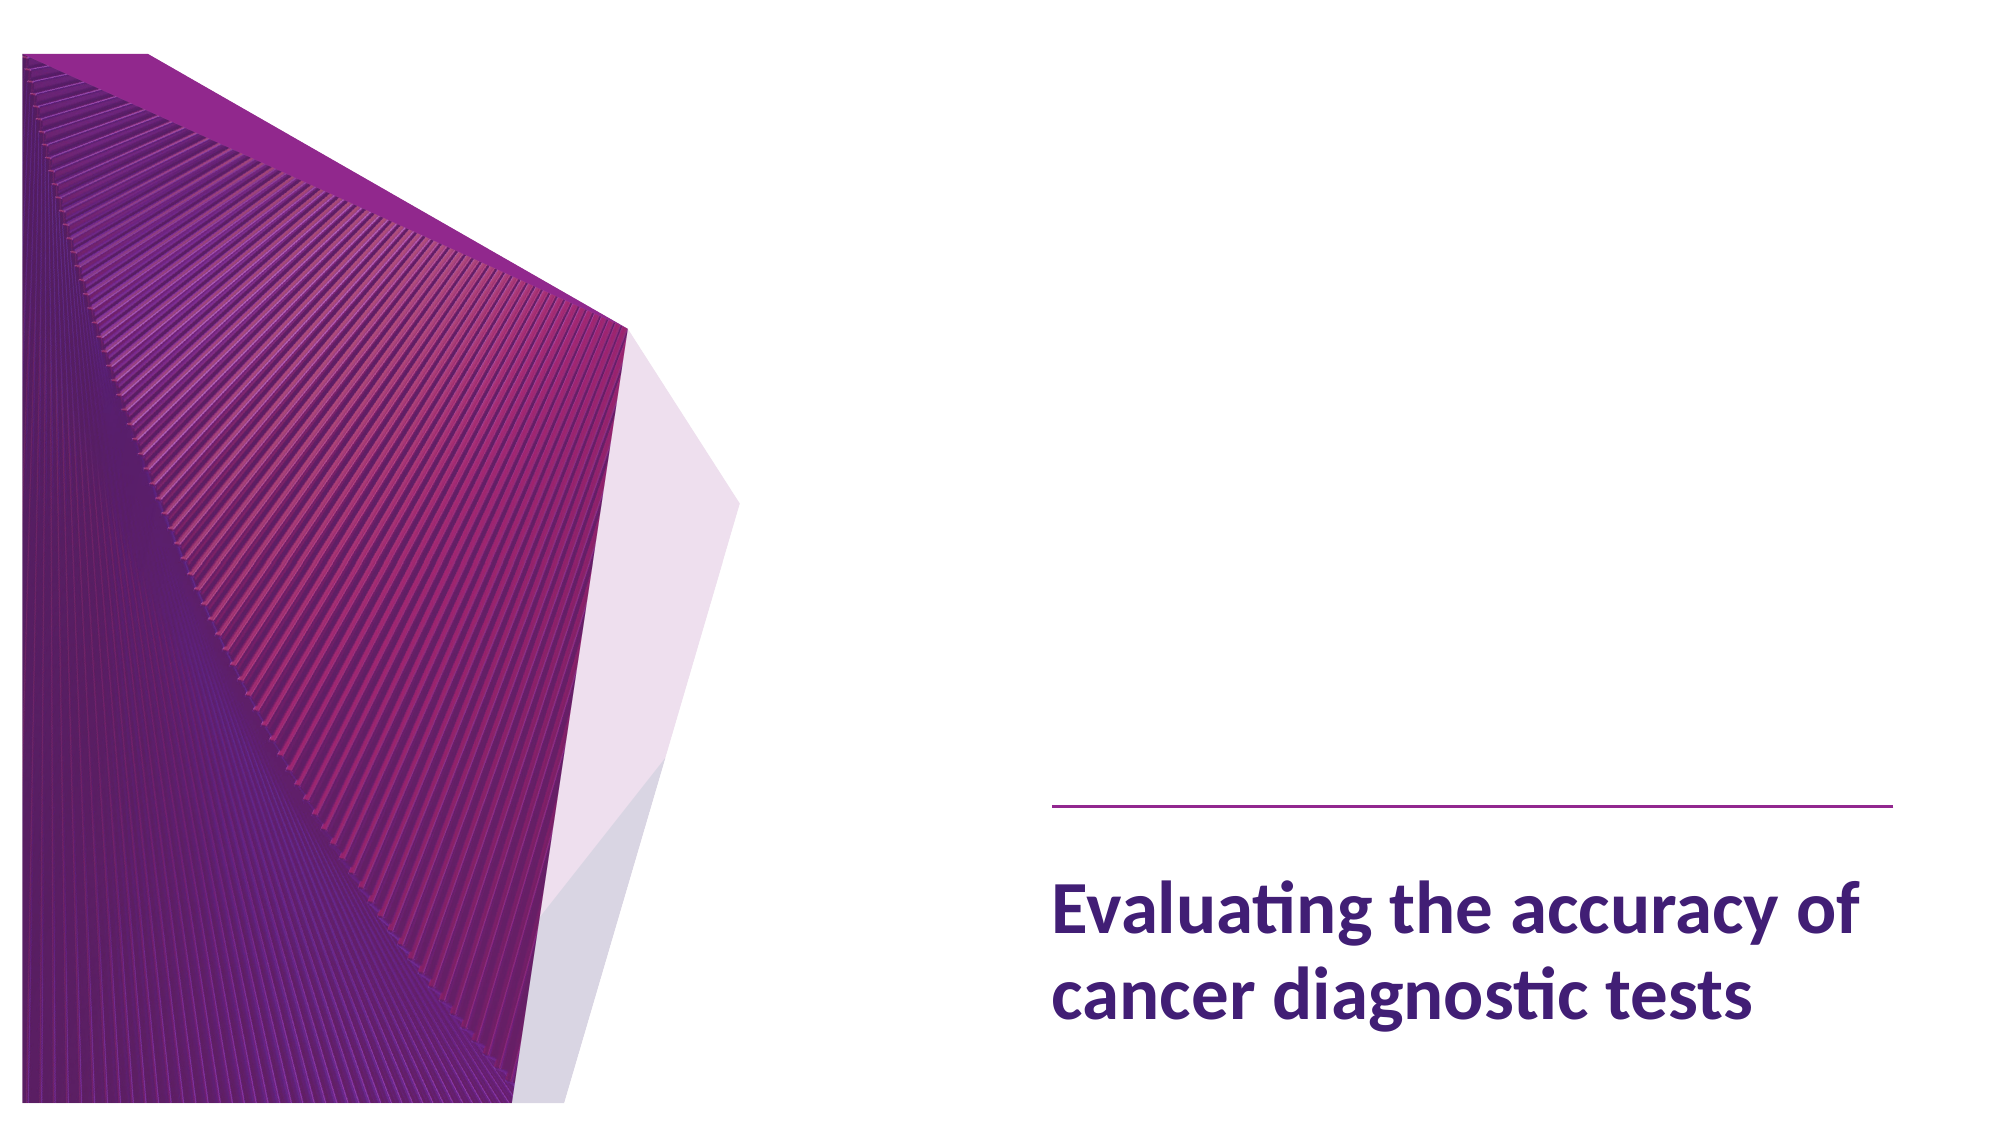

Evaluating the accuracy of cancer diagnostic tests